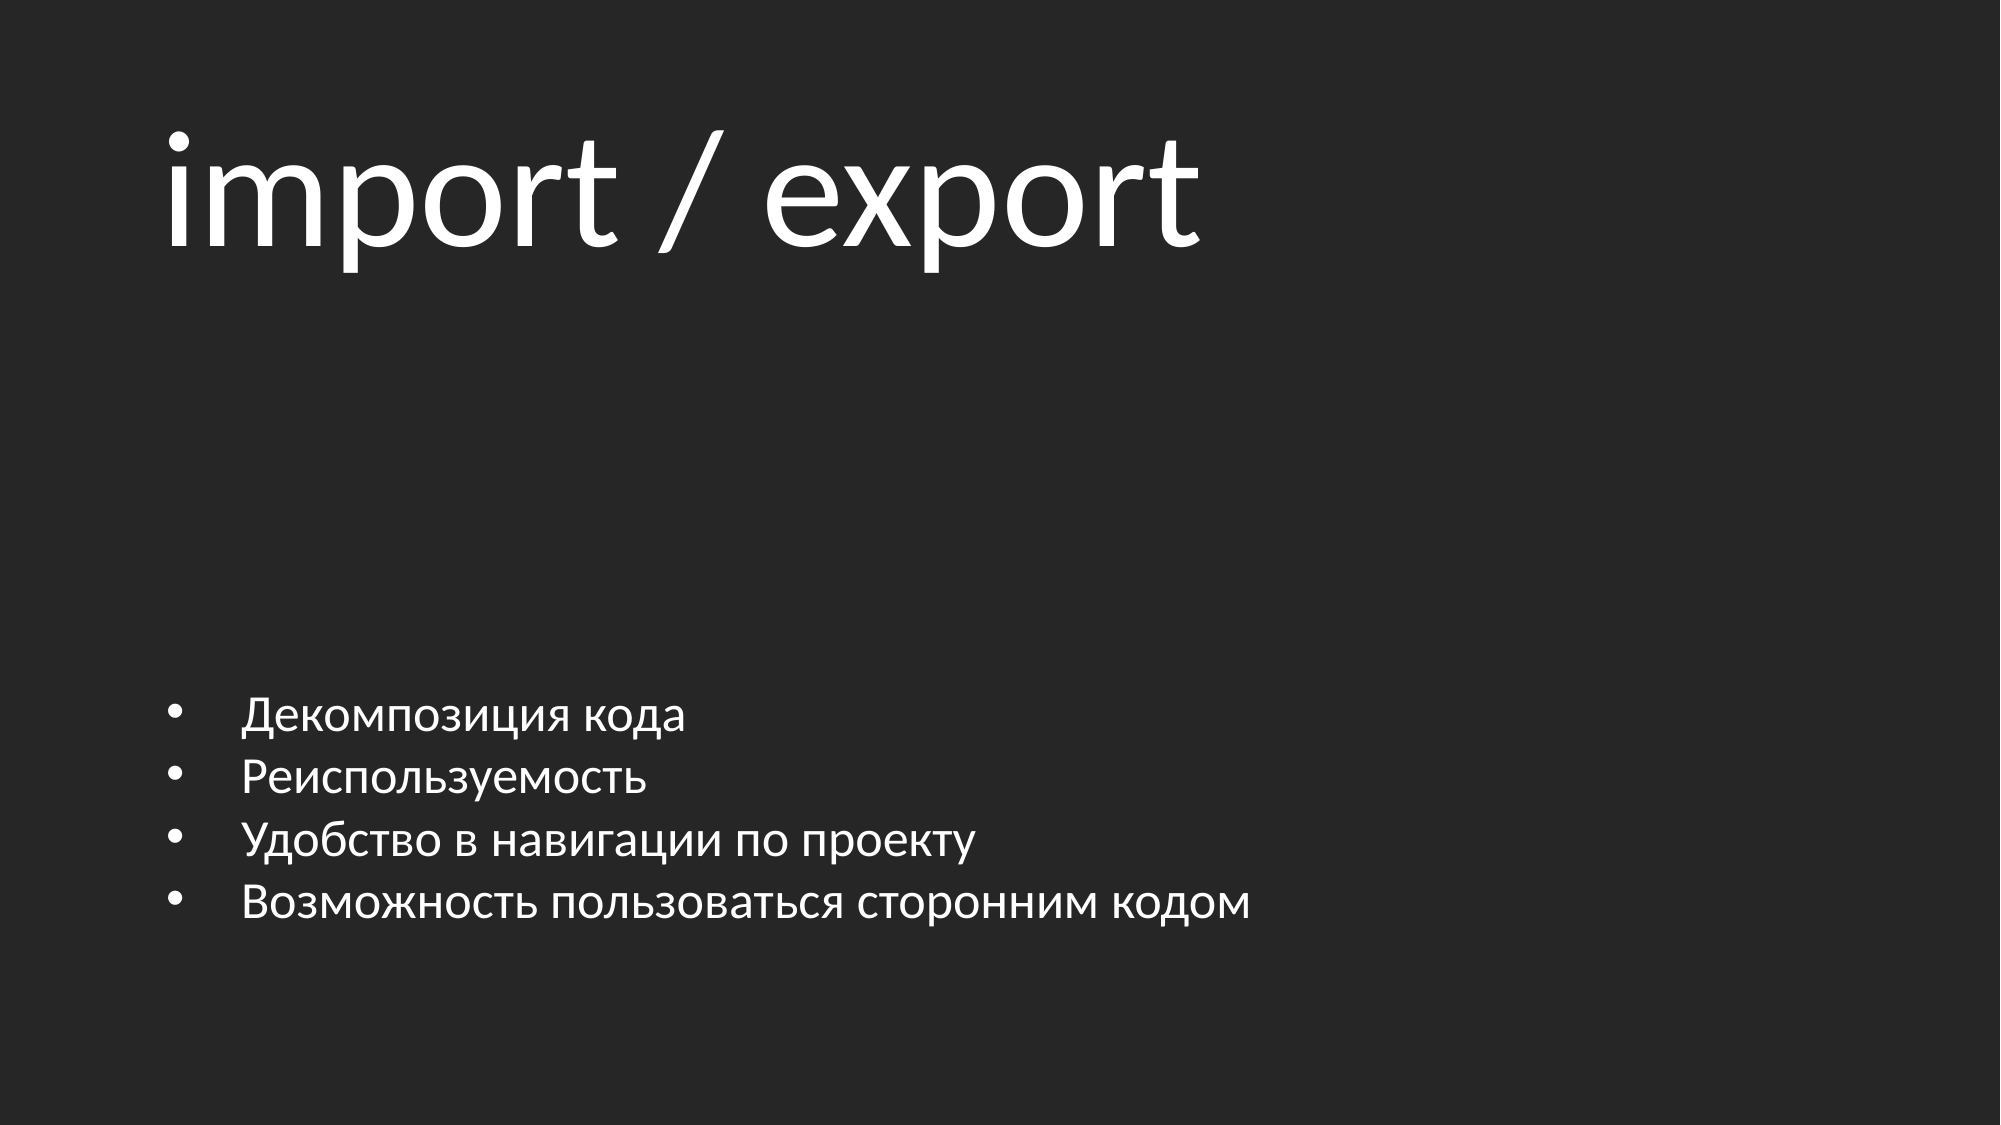

# import / export
Декомпозиция кода
Реиспользуемость
Удобство в навигации по проекту
Возможность пользоваться сторонним кодом